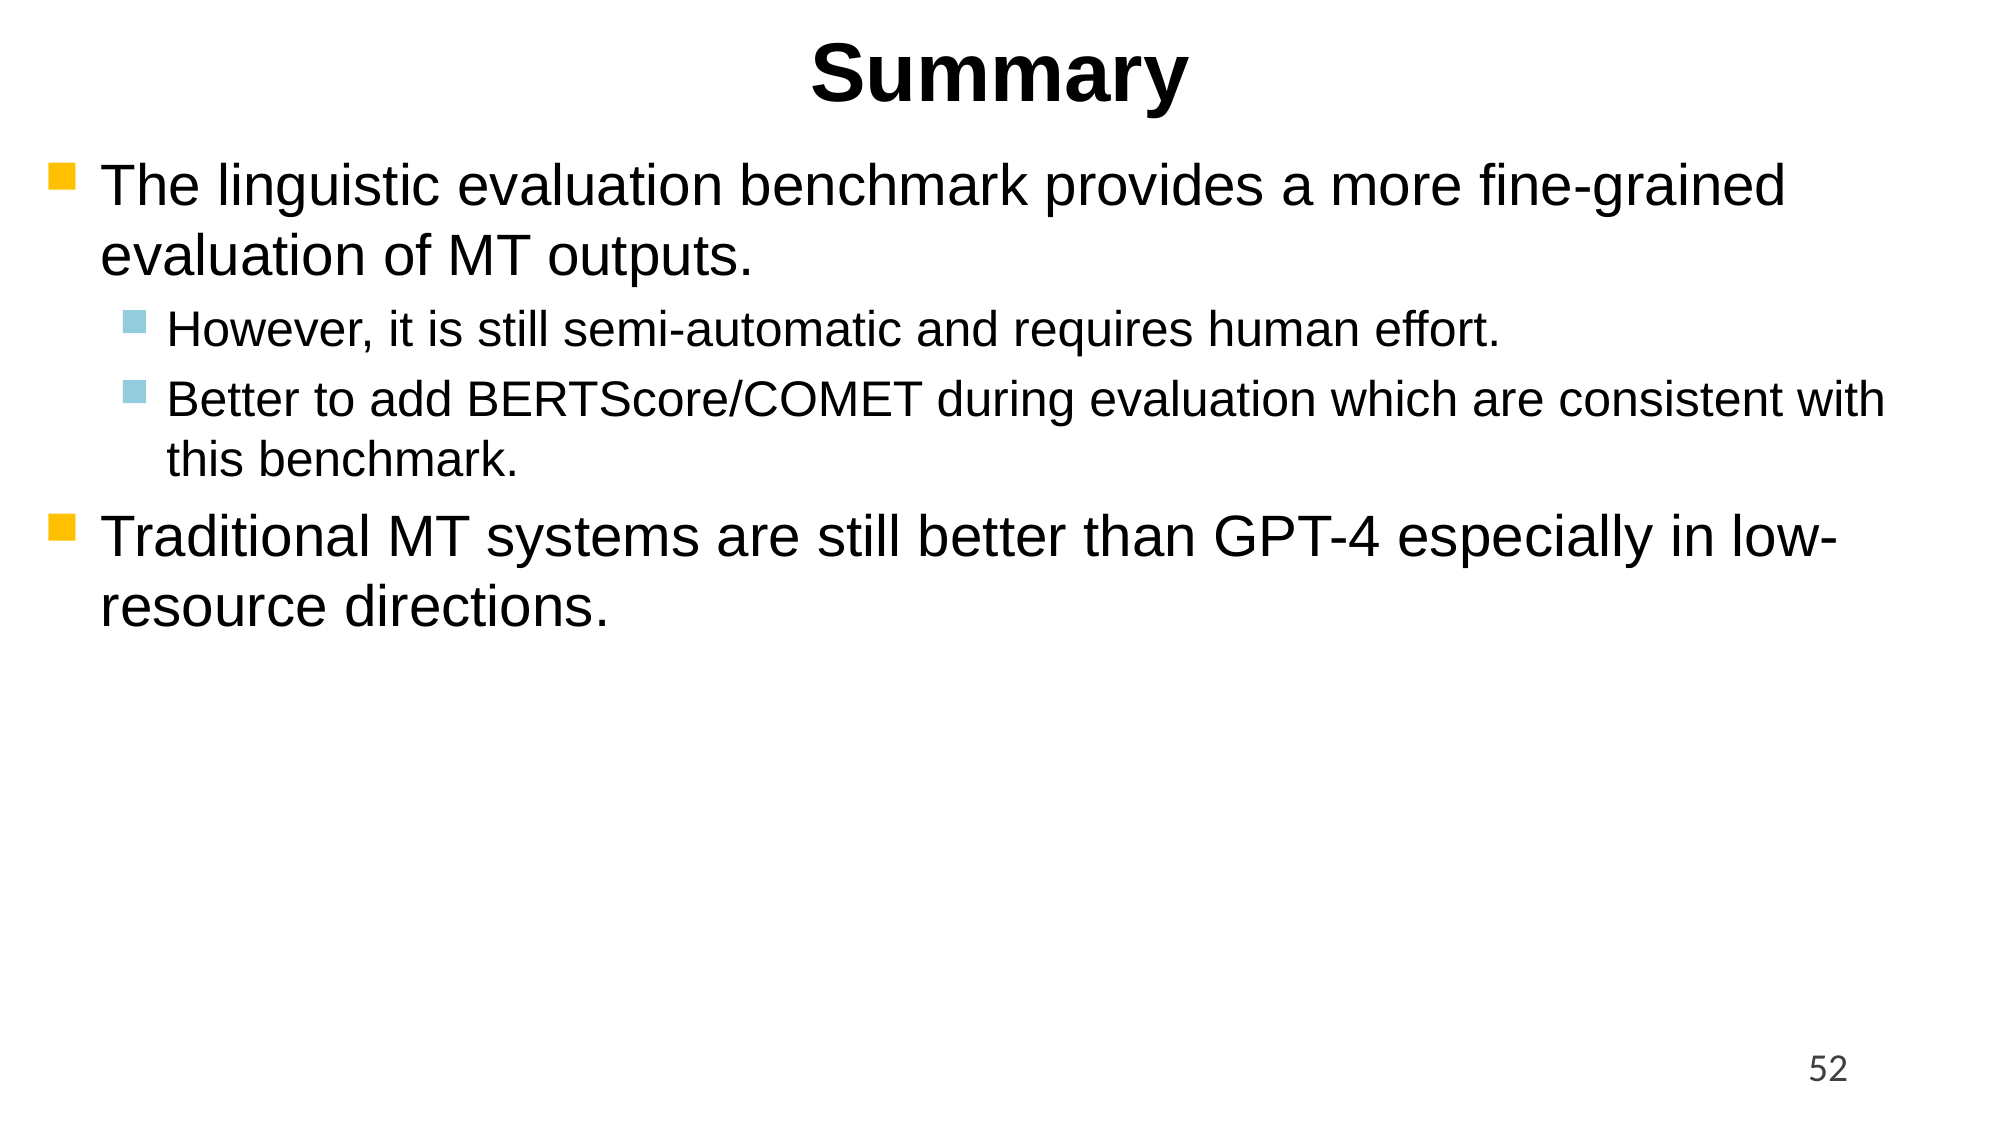

# Summary
The linguistic evaluation benchmark provides a more fine-grained evaluation of MT outputs.
However, it is still semi-automatic and requires human effort.
Better to add BERTScore/COMET during evaluation which are consistent with this benchmark.
Traditional MT systems are still better than GPT-4 especially in low-resource directions.

52